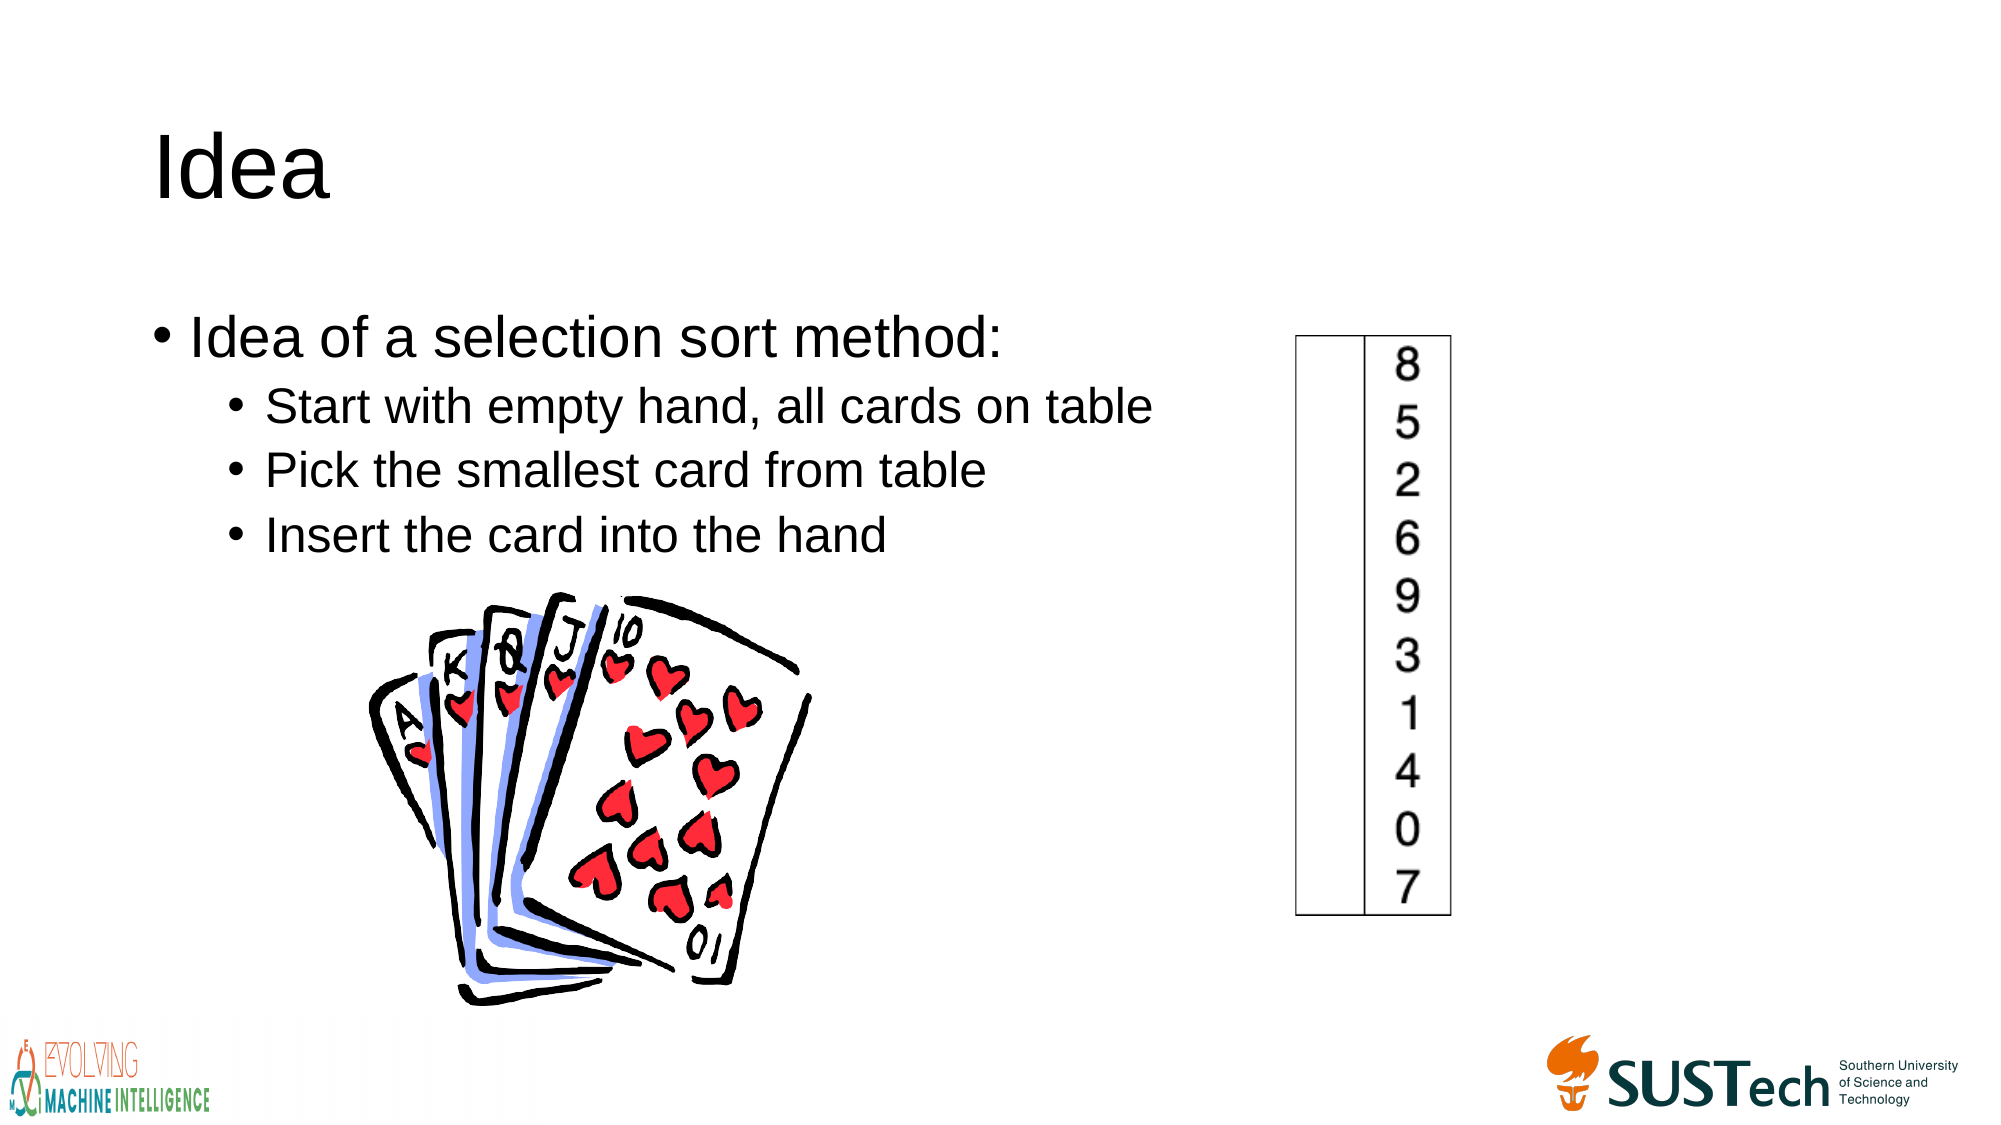

# Idea
Idea of a selection sort method:
Start with empty hand, all cards on table
Pick the smallest card from table
Insert the card into the hand